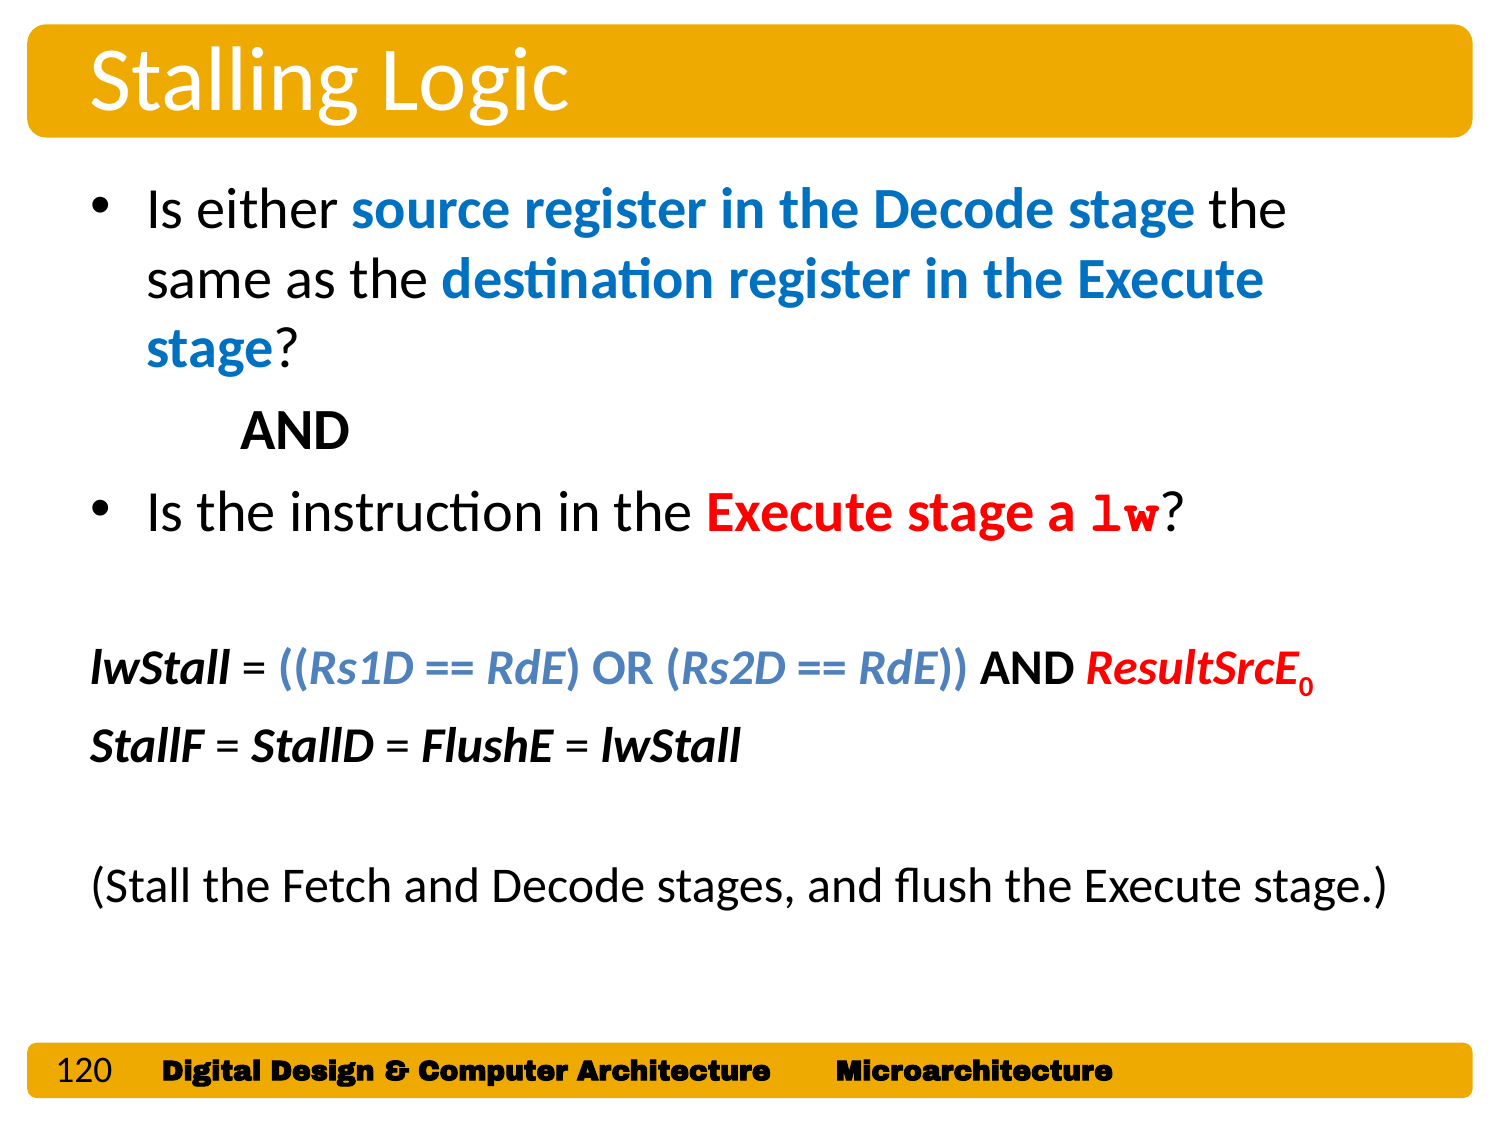

Stalling Logic
Is either source register in the Decode stage the same as the destination register in the Execute stage?
	AND
Is the instruction in the Execute stage a lw?

lwStall = ((Rs1D == RdE) OR (Rs2D == RdE)) AND ResultSrcE0
StallF = StallD = FlushE = lwStall

(Stall the Fetch and Decode stages, and flush the Execute stage.)
120